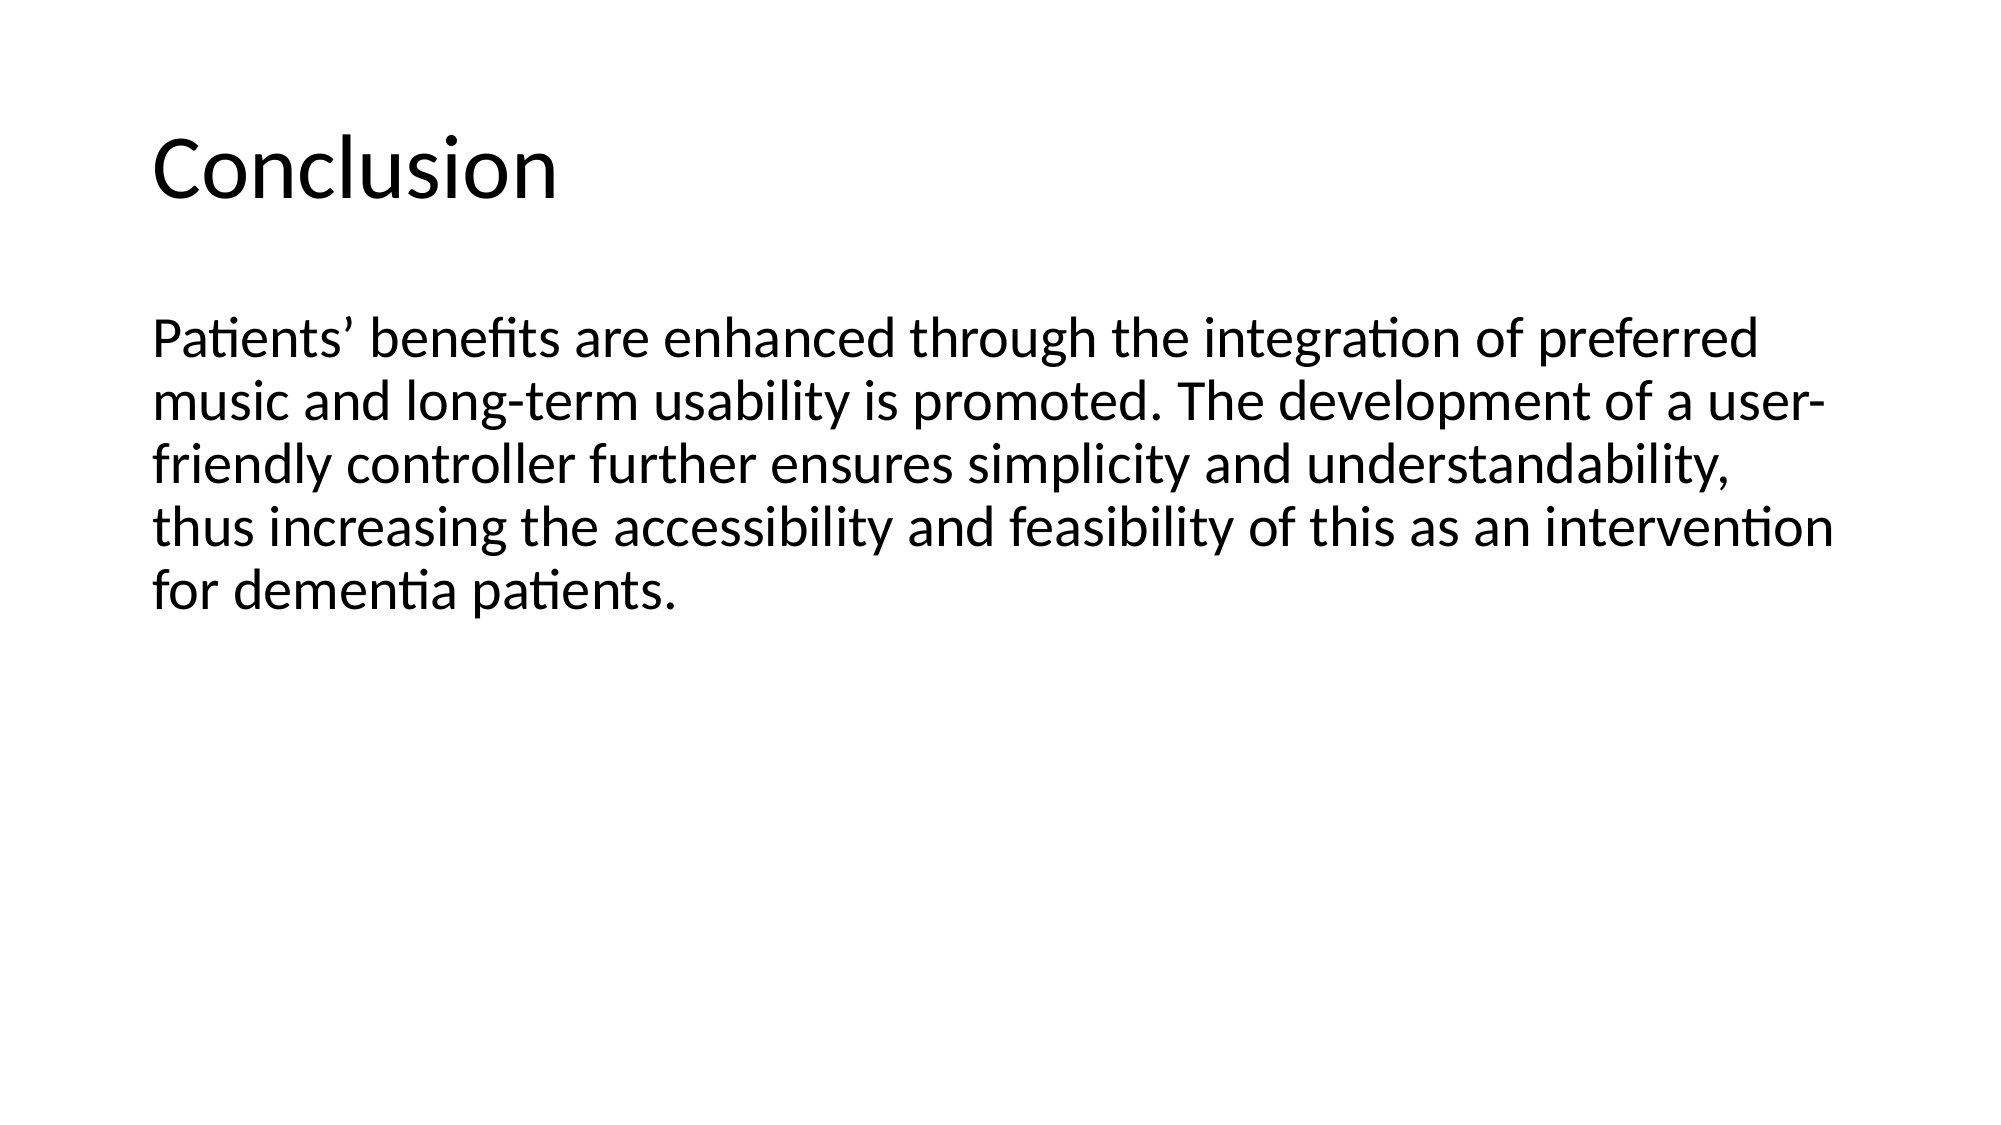

# Conclusion
Patients’ benefits are enhanced through the integration of preferred music and long-term usability is promoted. The development of a user-friendly controller further ensures simplicity and understandability, thus increasing the accessibility and feasibility of this as an intervention for dementia patients.